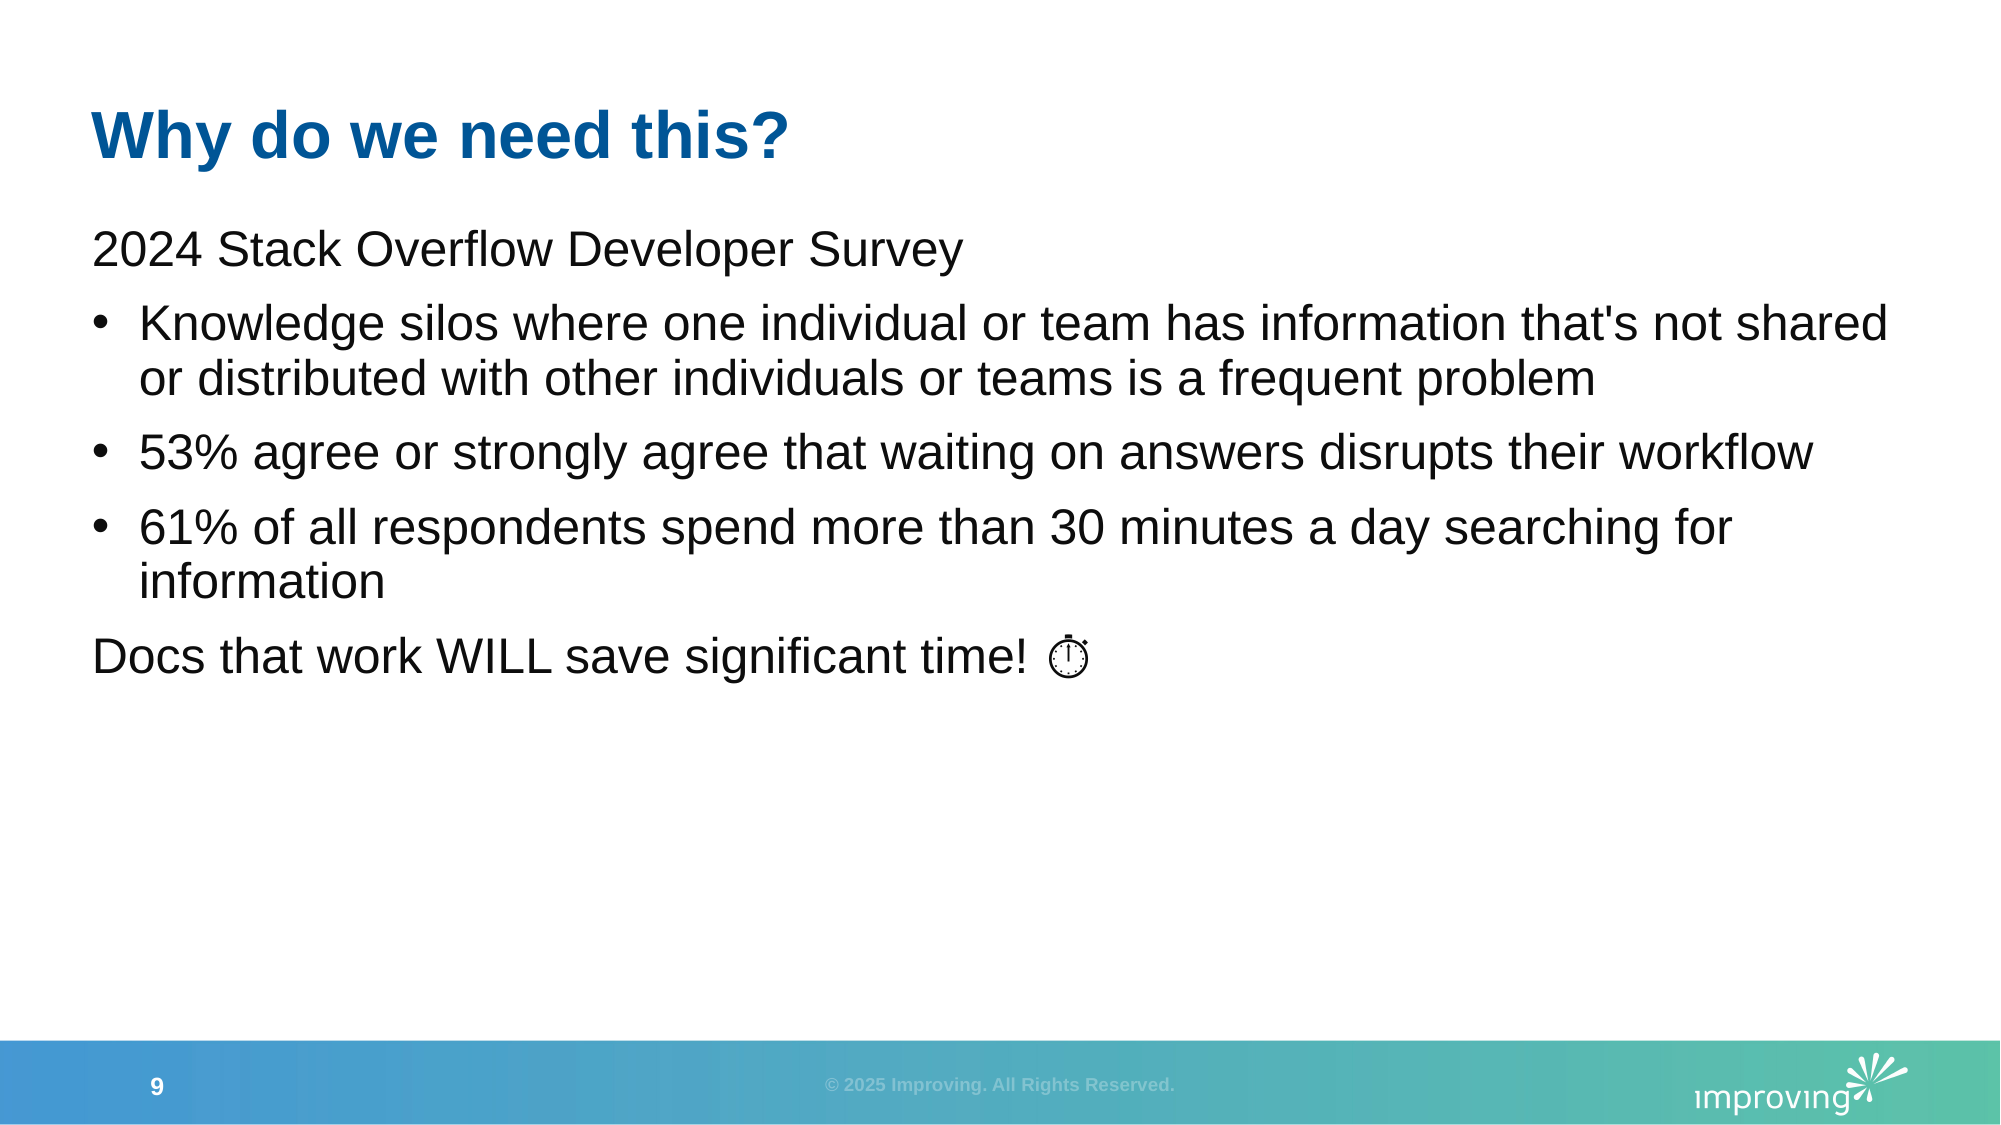

# Why do we need this?
2024 Stack Overflow Developer Survey
Knowledge silos where one individual or team has information that's not shared or distributed with other individuals or teams is a frequent problem
53% agree or strongly agree that waiting on answers disrupts their workflow
61% of all respondents spend more than 30 minutes a day searching for information
Docs that work WILL save significant time! ⏱